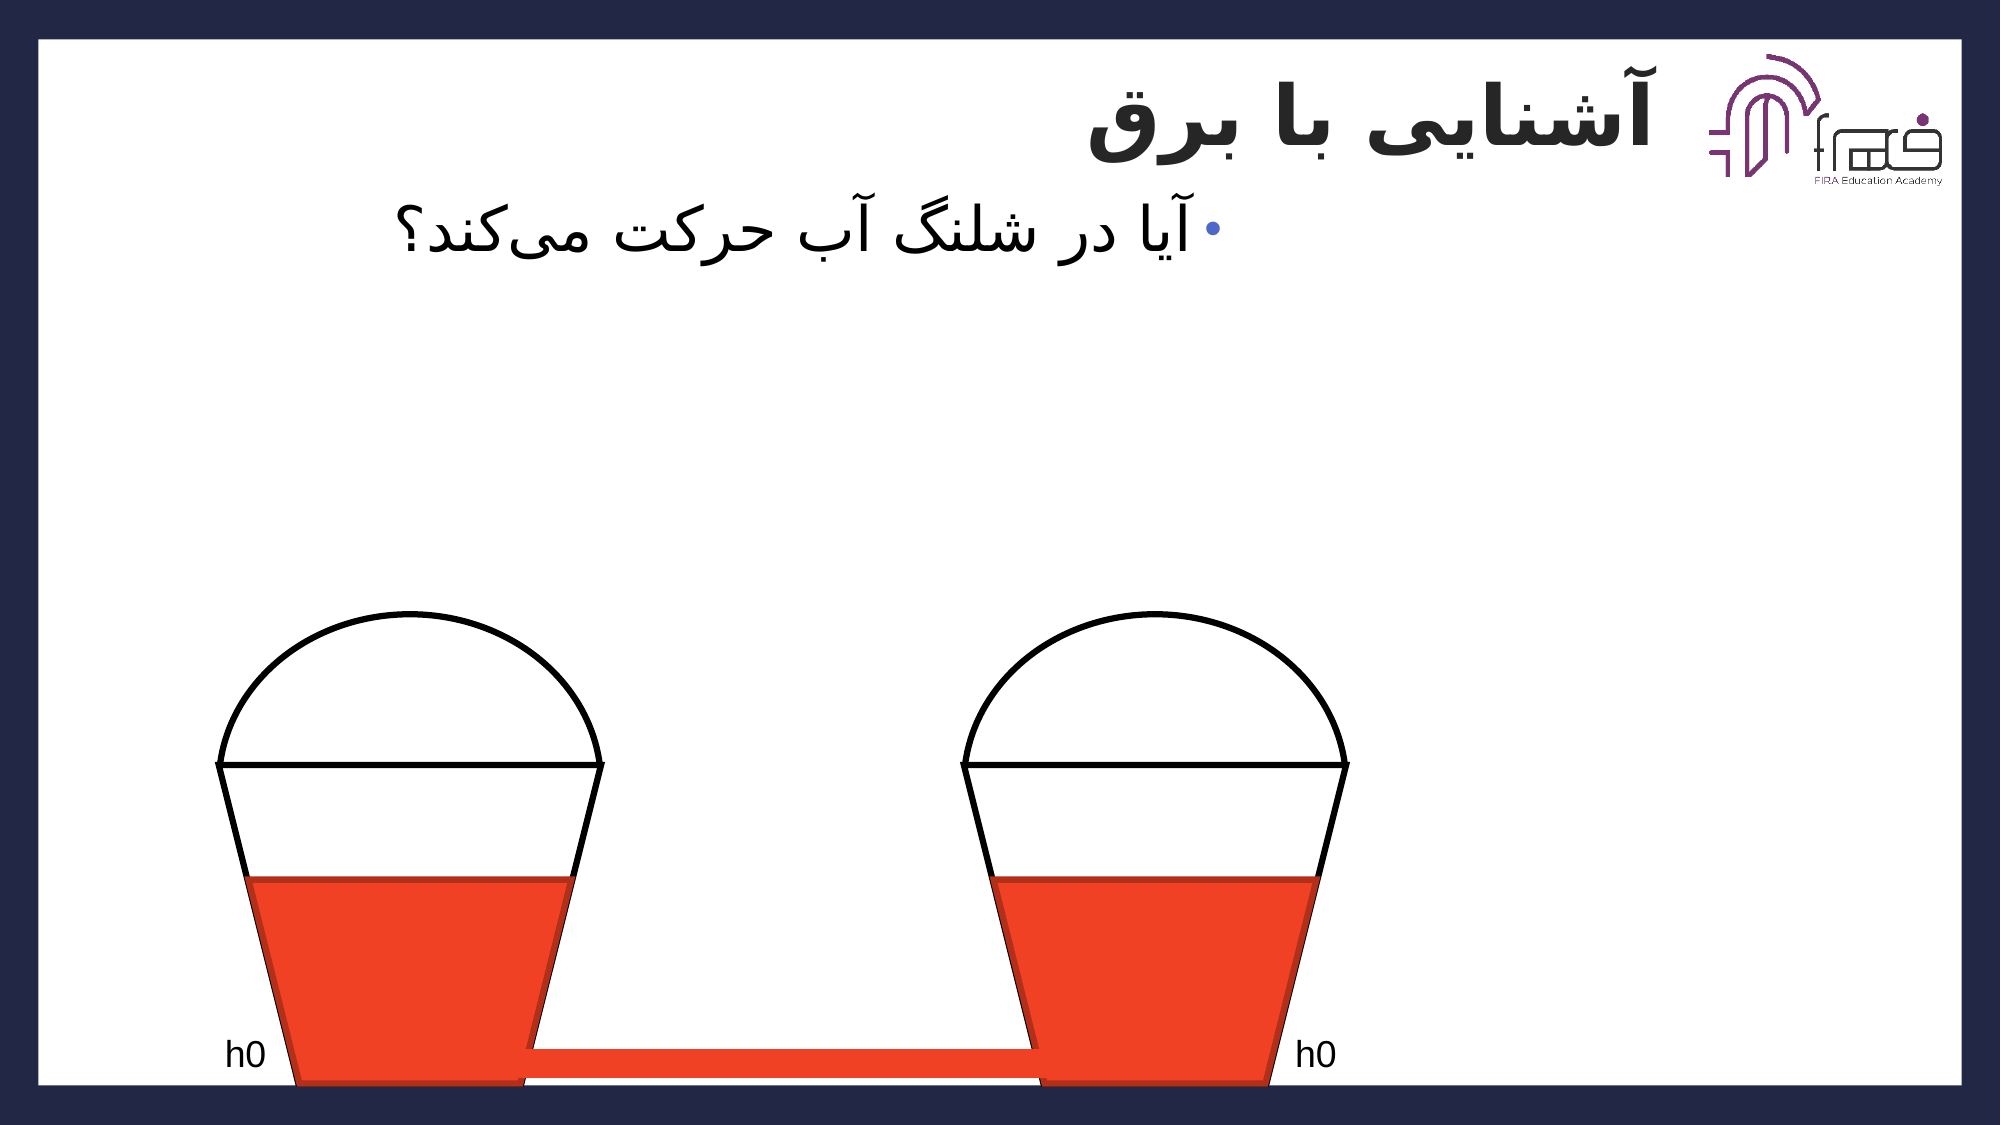

# آشنایی با برق
آیا در شلنگ آب حرکت می‌کند؟‌

h0
h0